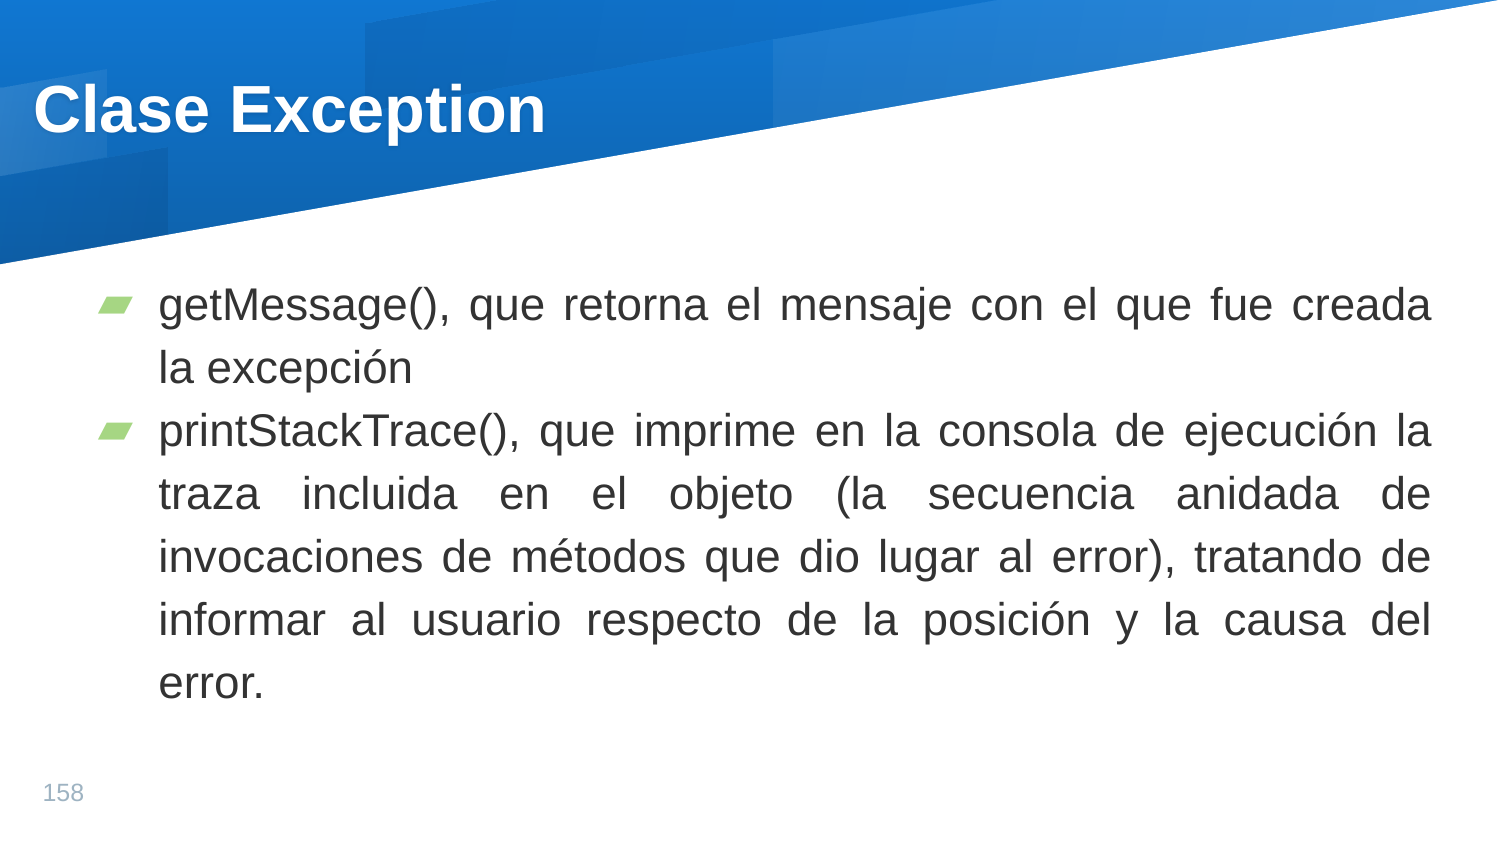

Clase Exception
getMessage(), que retorna el mensaje con el que fue creada la excepción
printStackTrace(), que imprime en la consola de ejecución la traza incluida en el objeto (la secuencia anidada de invocaciones de métodos que dio lugar al error), tratando de informar al usuario respecto de la posición y la causa del error.
158